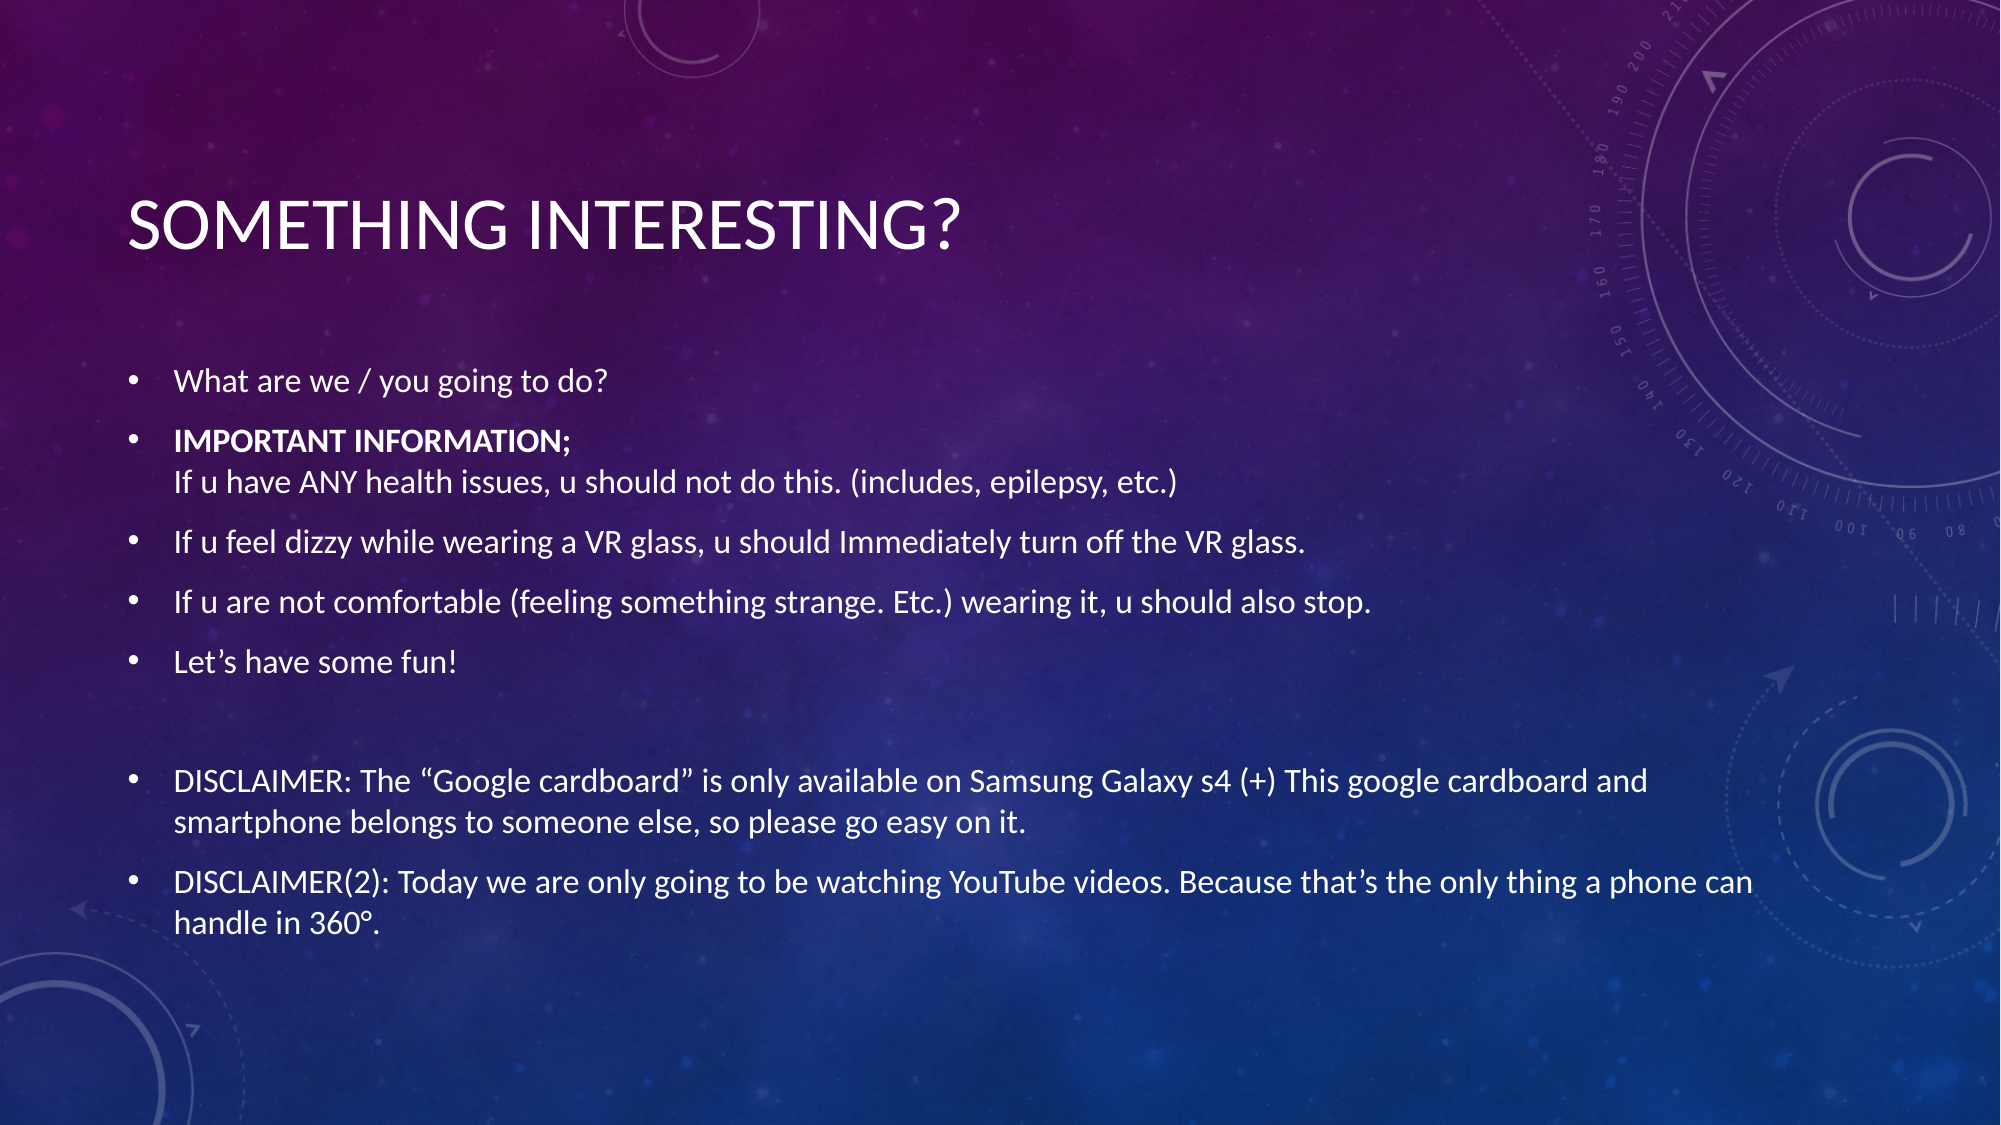

# Something interesting?
What are we / you going to do?
IMPORTANT INFORMATION;
If u have ANY health issues, u should not do this. (includes, epilepsy, etc.)
If u feel dizzy while wearing a VR glass, u should Immediately turn off the VR glass.
If u are not comfortable (feeling something strange. Etc.) wearing it, u should also stop.
Let’s have some fun!

DISCLAIMER: The “Google cardboard” is only available on Samsung Galaxy s4 (+) This google cardboard and smartphone belongs to someone else, so please go easy on it.
DISCLAIMER(2): Today we are only going to be watching YouTube videos. Because that’s the only thing a phone can handle in 360°.